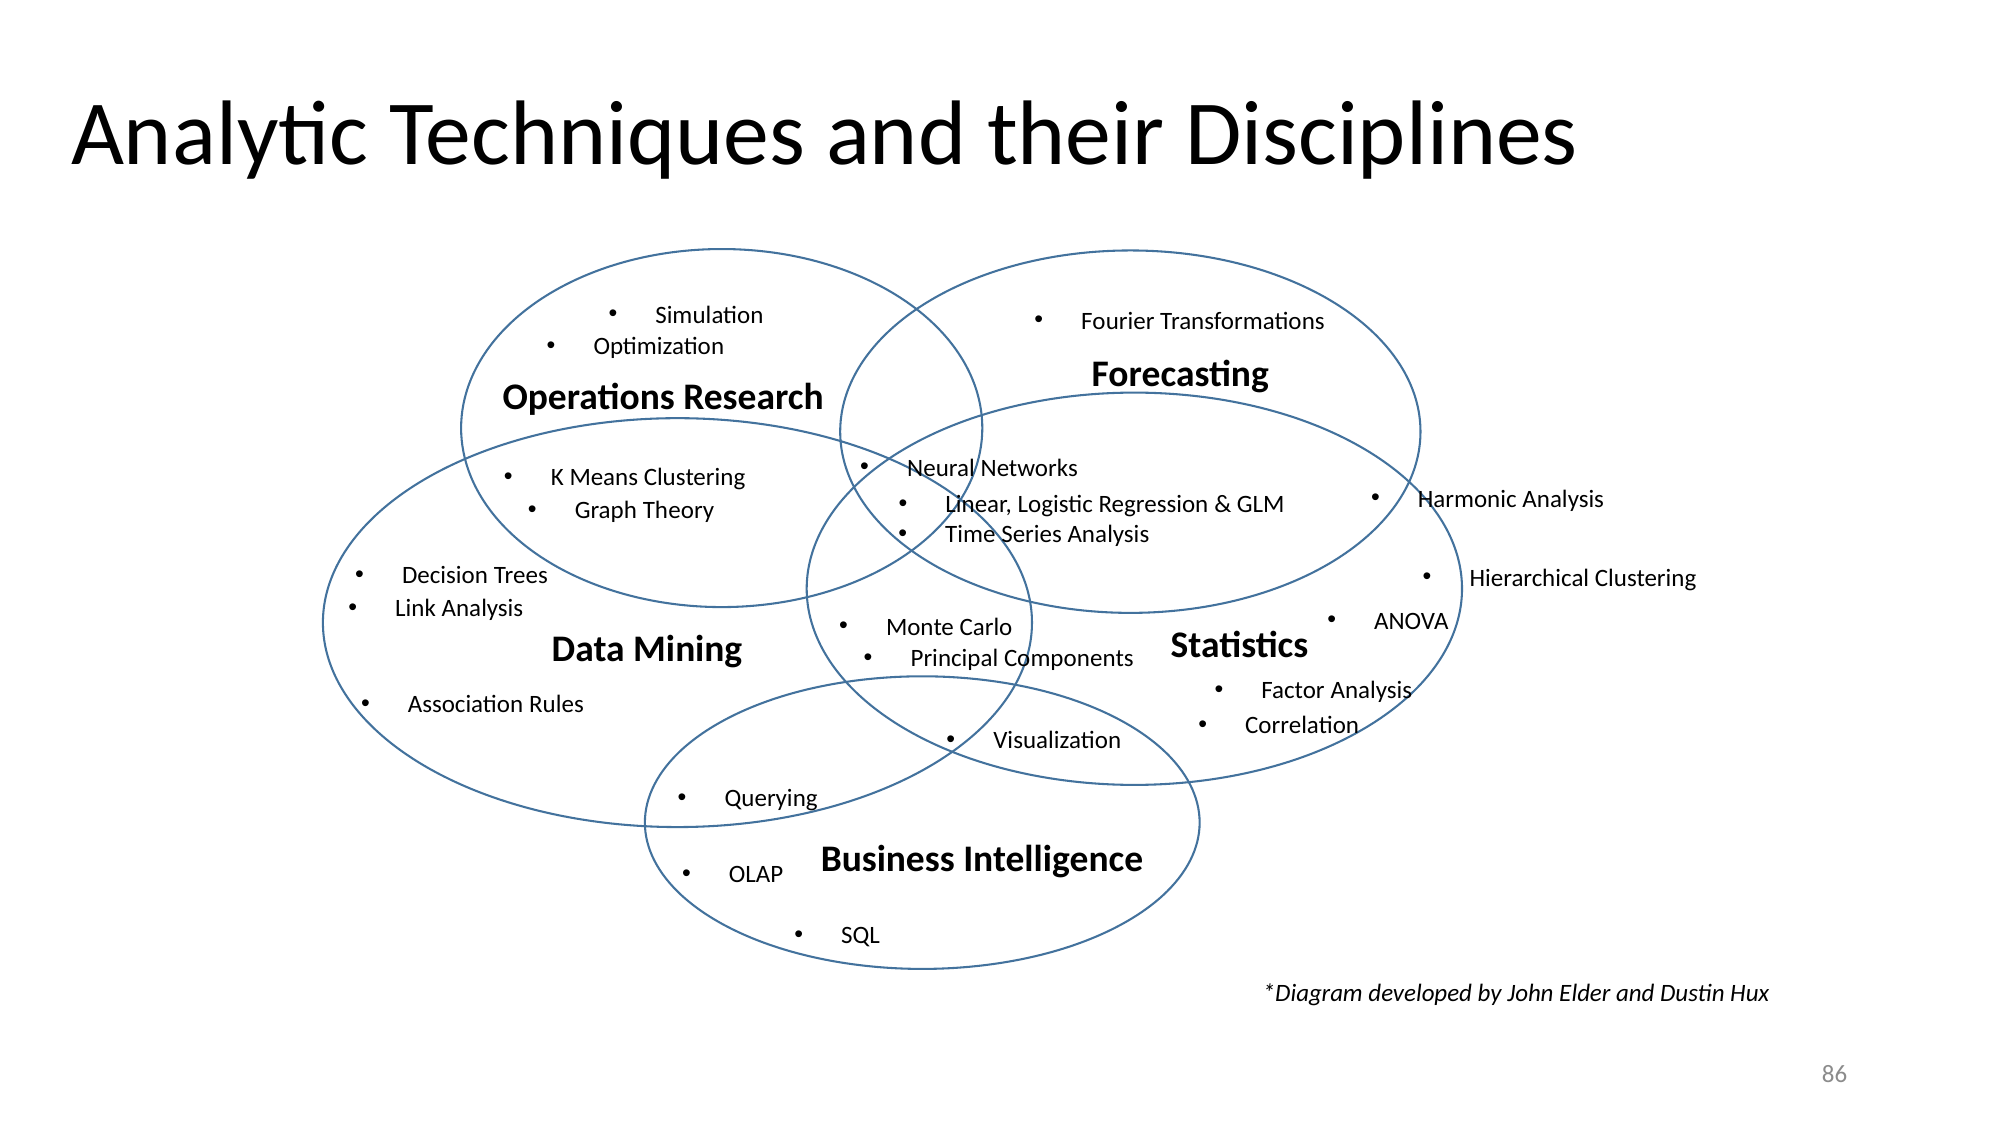

# Analytic Techniques and their Disciplines

Simulation
Fourier Transformations
Optimization

Forecasting
Operations Research

Neural Networks
K Means Clustering
Harmonic Analysis
Linear, Logistic Regression & GLM
Graph Theory
Time Series Analysis
Decision Trees
Hierarchical Clustering
Link Analysis
ANOVA
Monte Carlo
Statistics
Data Mining
Principal Components
Factor Analysis

Association Rules
Correlation
Visualization
Querying
Business Intelligence
OLAP
SQL
*Diagram developed by John Elder and Dustin Hux
86